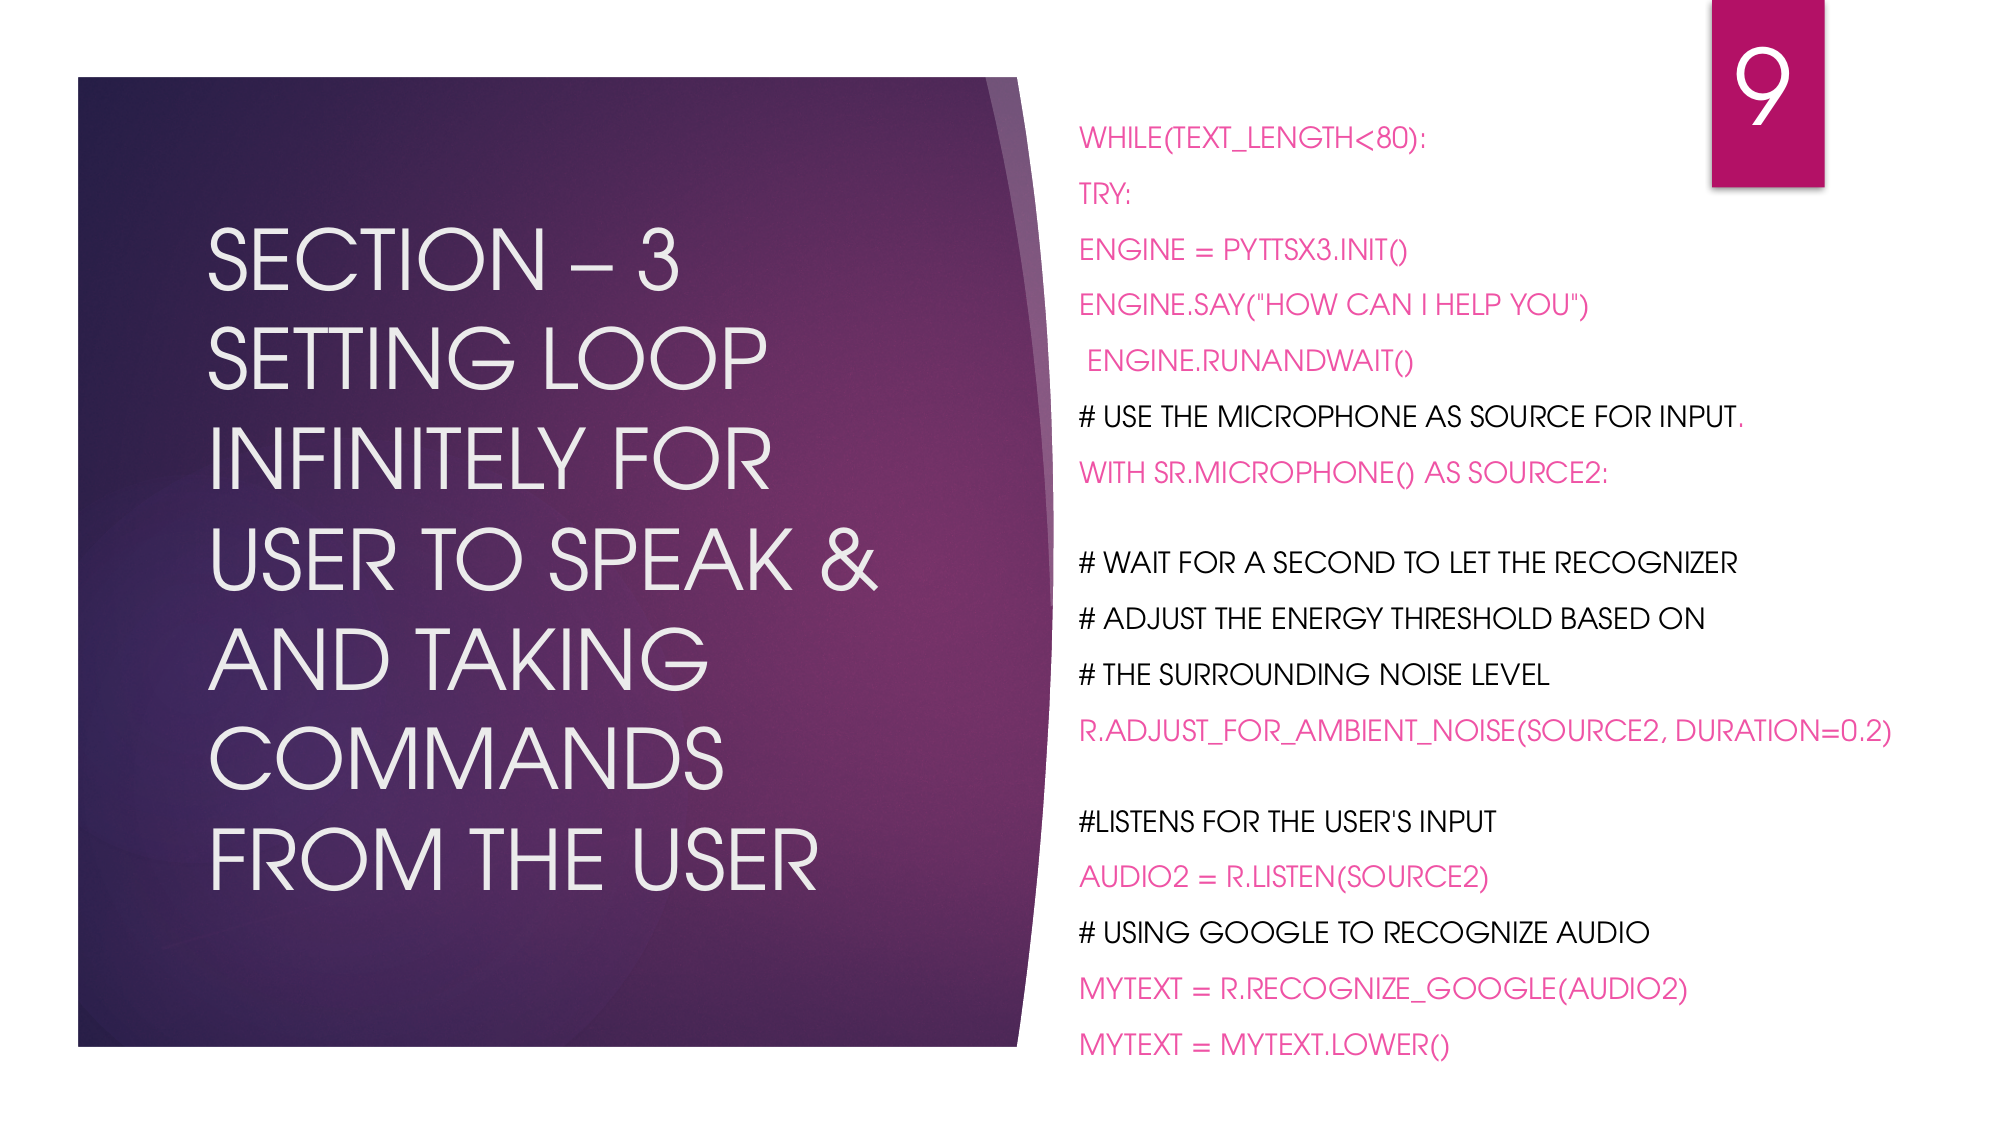

9
while(text_length<80):
try:
engine = pyttsx3.init()
engine.say("How can i help you")
 engine.runAndWait()
# use the microphone as source for input.
with sr.Microphone() as source2:
# wait for a second to let the recognizer
# adjust the energy threshold based on
# the surrounding noise level
r.adjust_for_ambient_noise(source2, duration=0.2)
#listens for the user's input
audio2 = r.listen(source2)
# Using google to recognize audio
MyText = r.recognize_google(audio2)
MyText = MyText.lower()
# SECTION – 3 SETTING LOOP INFINITELY FOR USER TO SPEAK & AND TAKING COMMANDS FROM THE USER